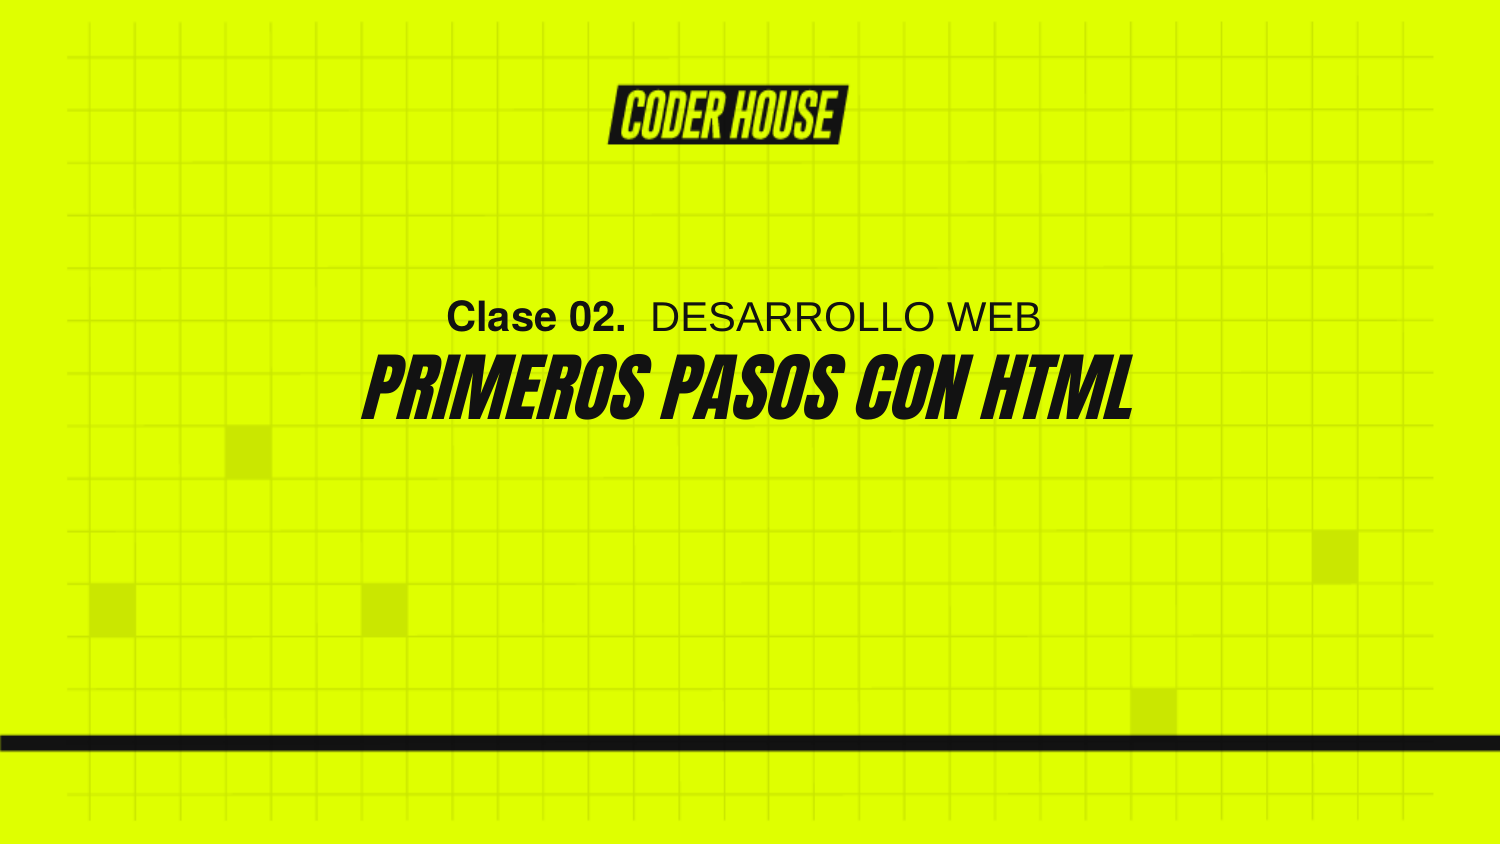

Clase 02.  DESARROLLO WEB
PRIMEROS PASOS CON HTML